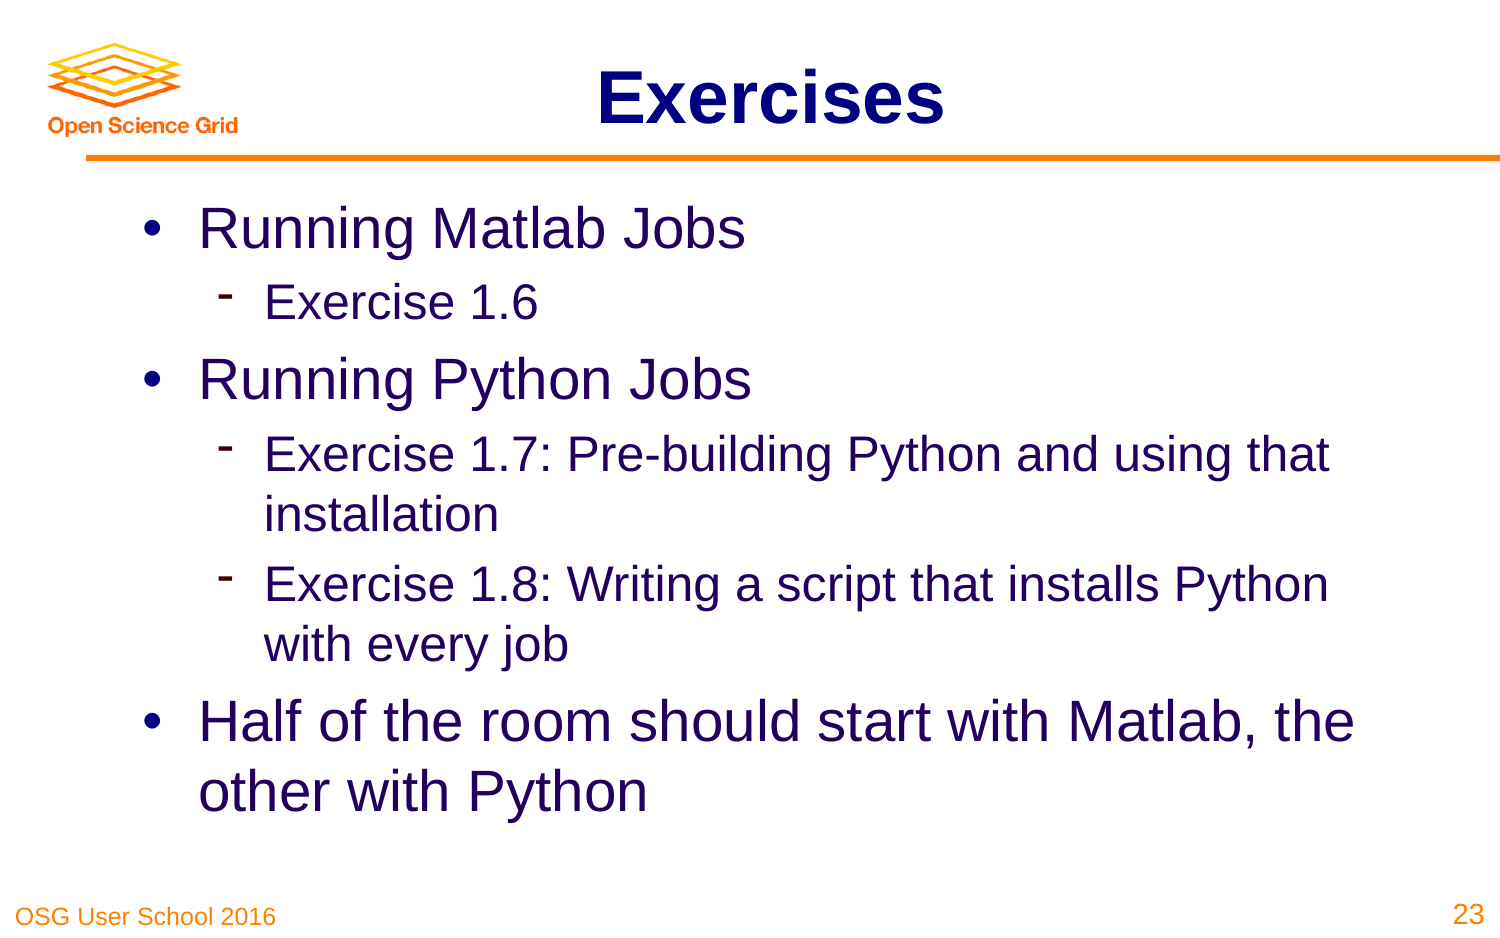

# Exercises
Running Matlab Jobs
Exercise 1.6
Running Python Jobs
Exercise 1.7: Pre-building Python and using that installation
Exercise 1.8: Writing a script that installs Python with every job
Half of the room should start with Matlab, the other with Python
23